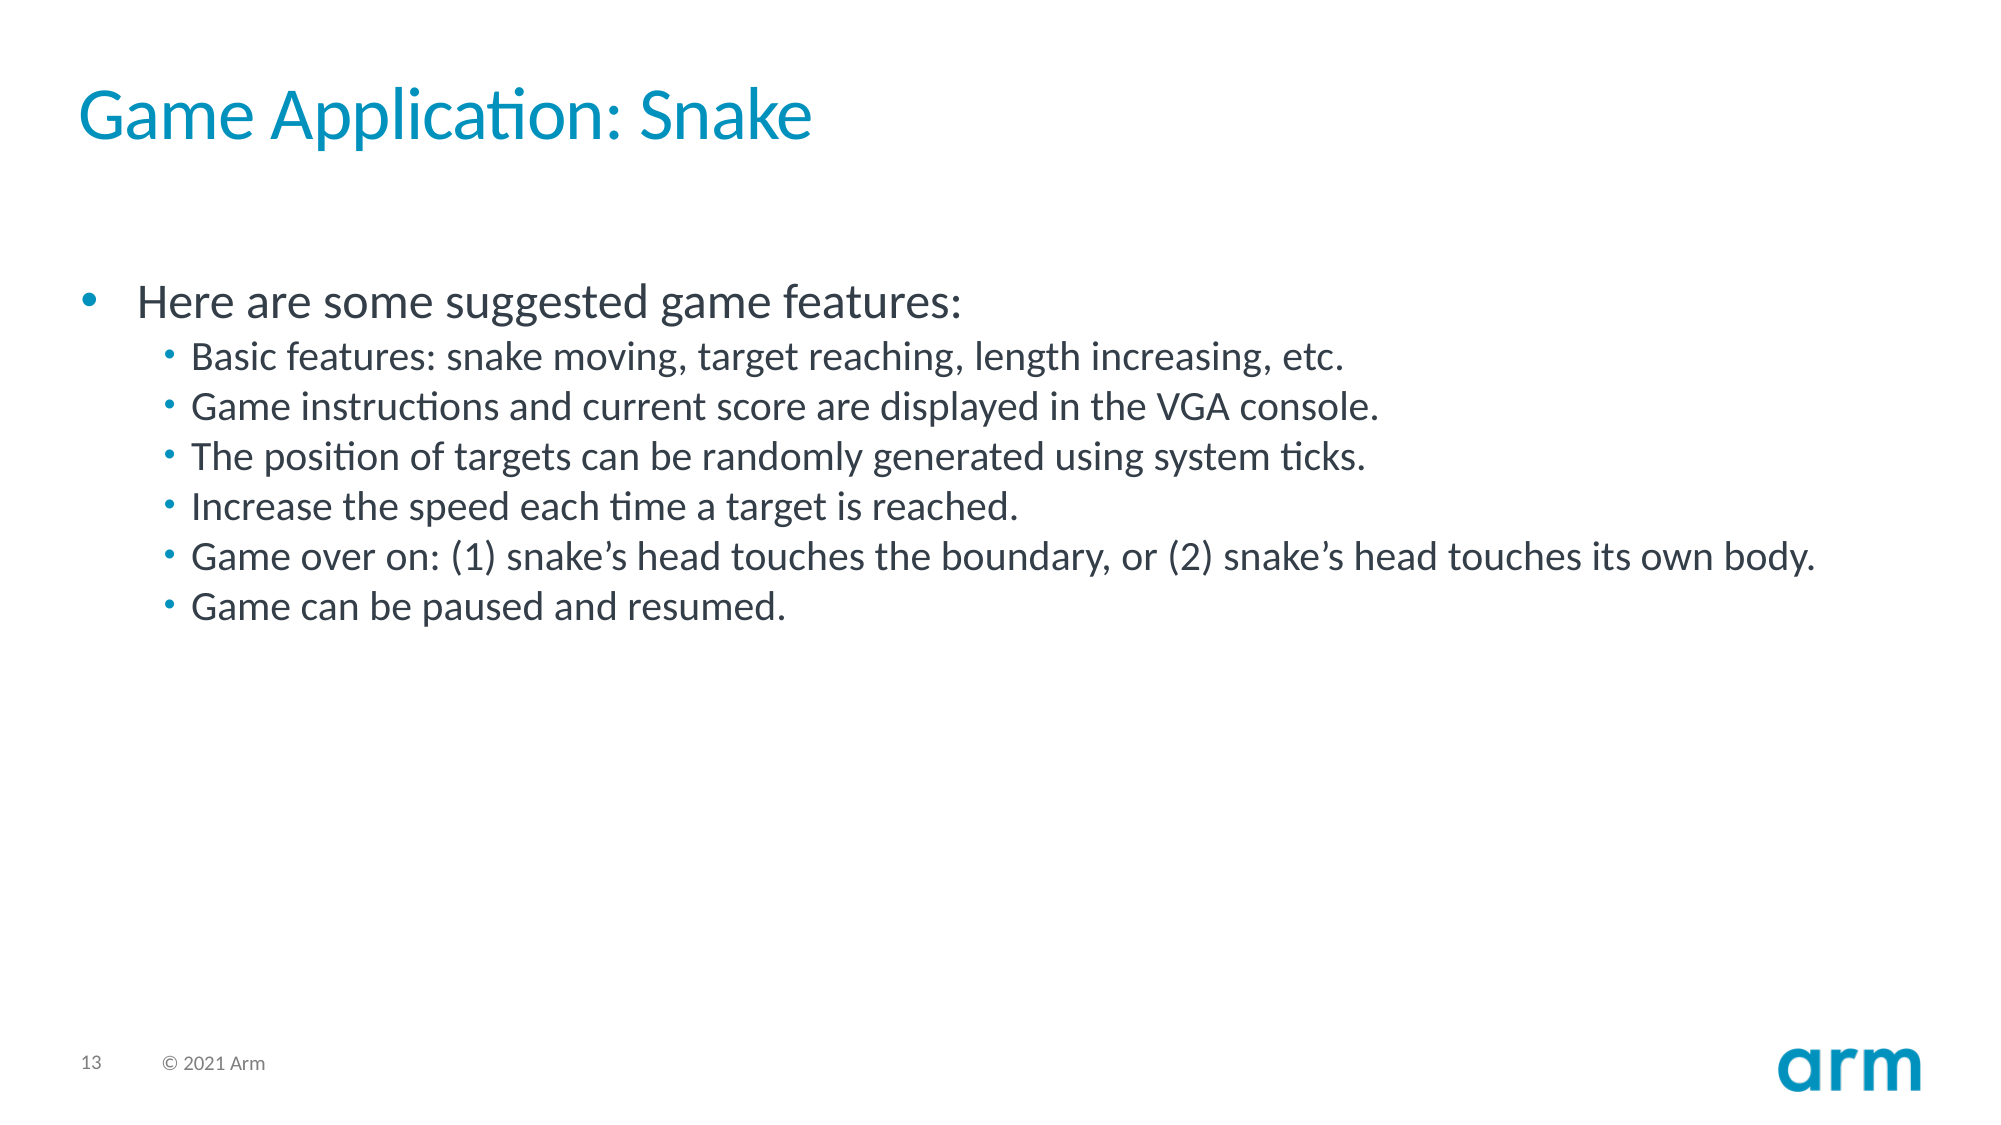

# Game Application: Snake
Here are some suggested game features:
Basic features: snake moving, target reaching, length increasing, etc.
Game instructions and current score are displayed in the VGA console.
The position of targets can be randomly generated using system ticks.
Increase the speed each time a target is reached.
Game over on: (1) snake’s head touches the boundary, or (2) snake’s head touches its own body.
Game can be paused and resumed.